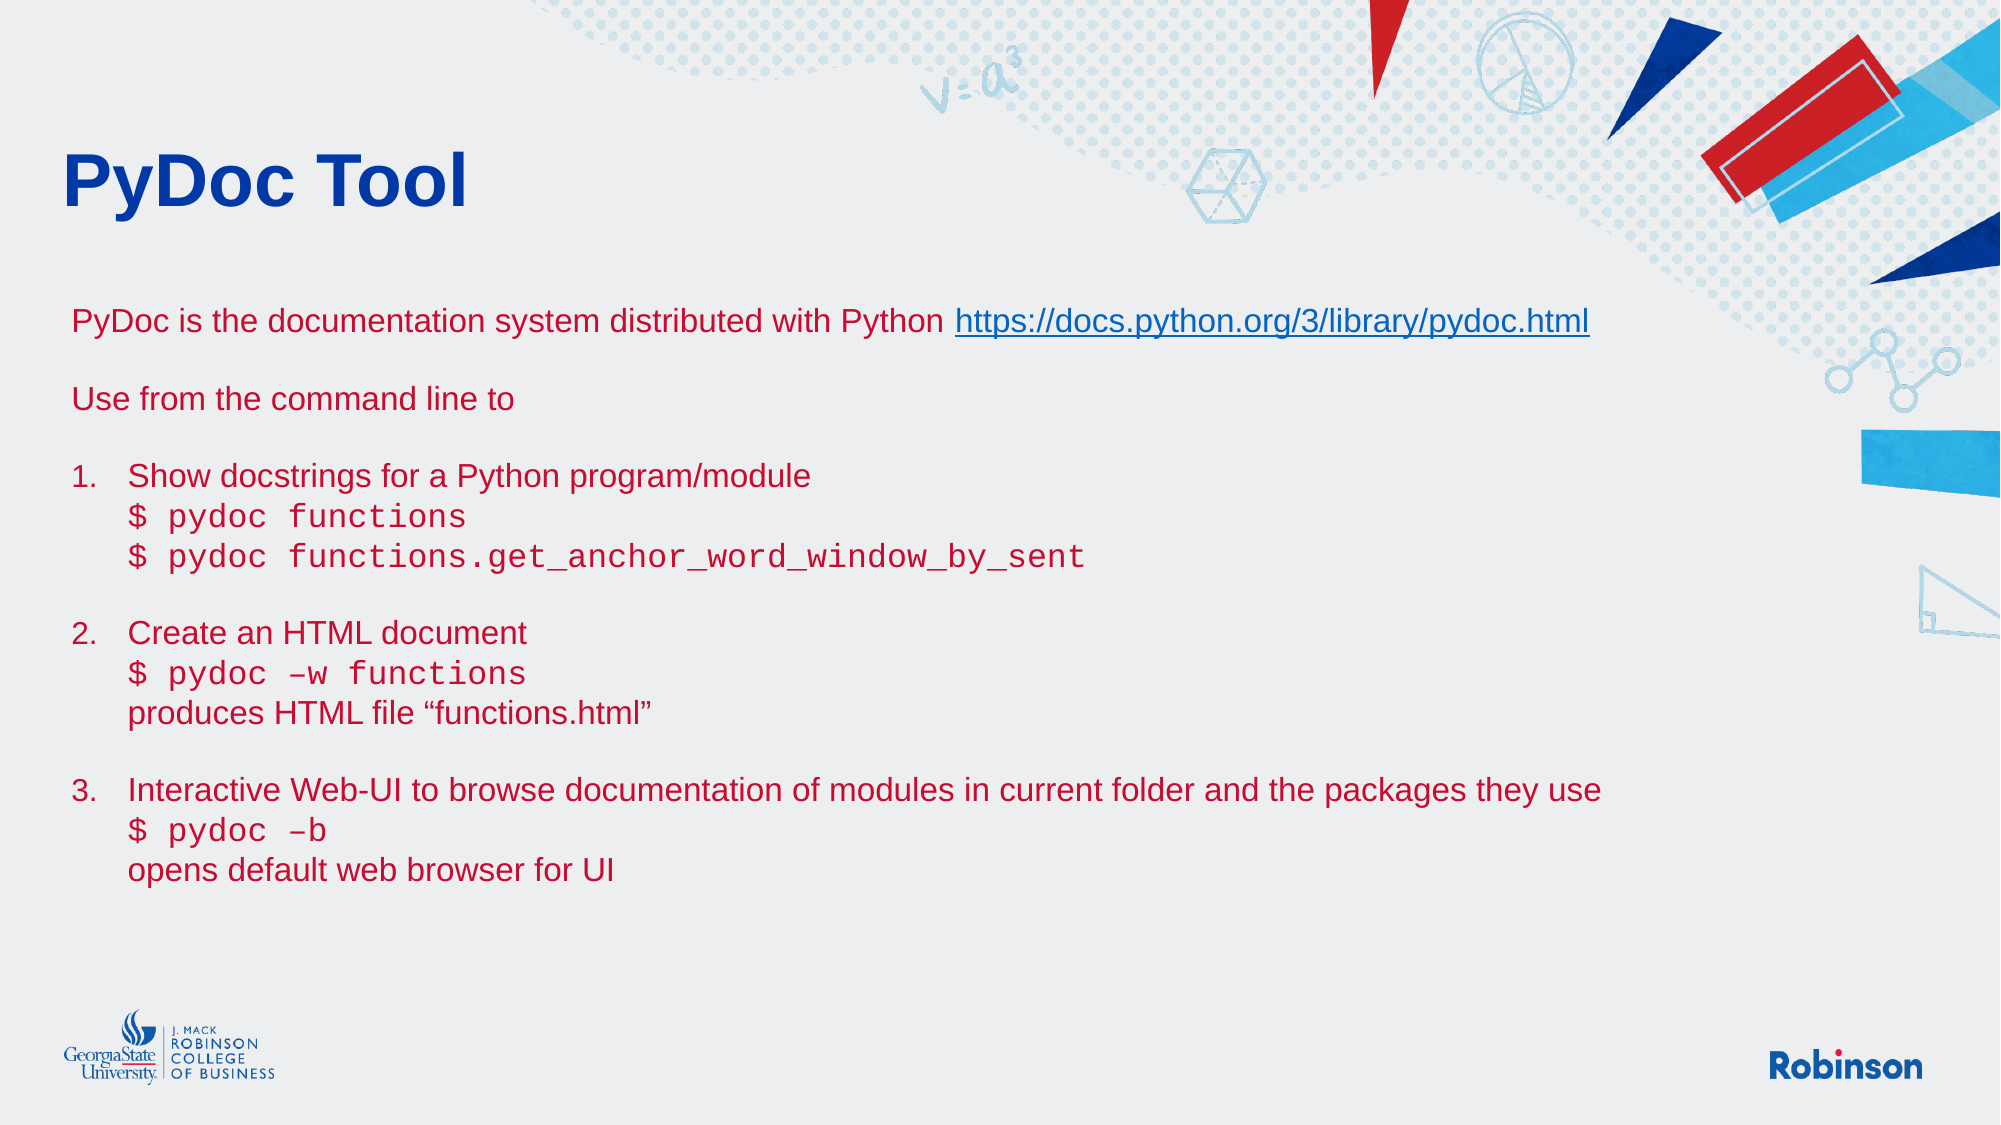

# PyDoc Tool
PyDoc is the documentation system distributed with Python https://docs.python.org/3/library/pydoc.html
Use from the command line to
Show docstrings for a Python program/module
$ pydoc functions
$ pydoc functions.get_anchor_word_window_by_sent
Create an HTML document
$ pydoc –w functions
produces HTML file “functions.html”
Interactive Web-UI to browse documentation of modules in current folder and the packages they use
$ pydoc –b
opens default web browser for UI